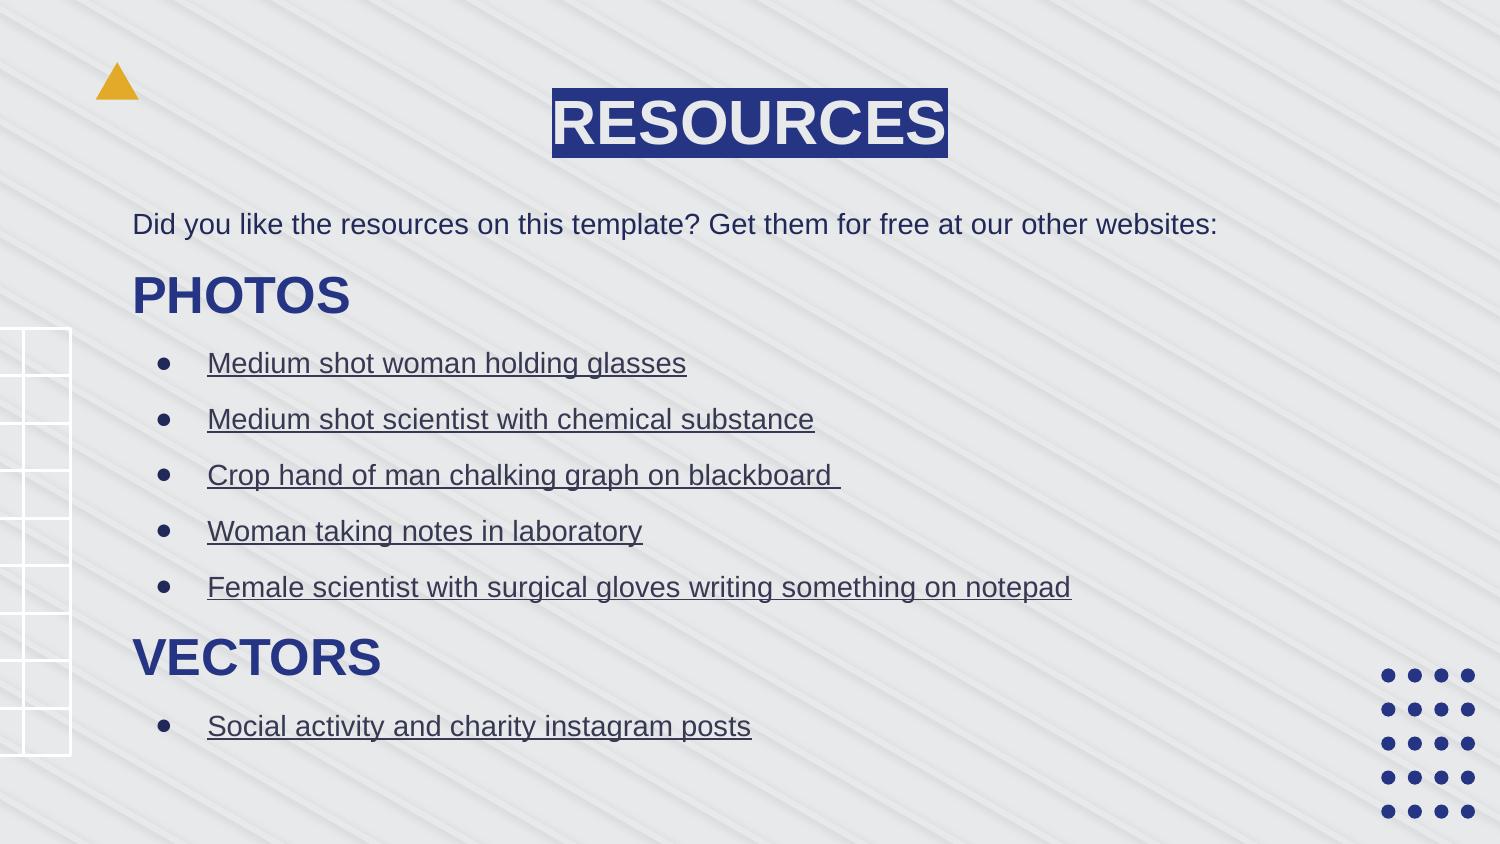

# RESOURCES
Did you like the resources on this template? Get them for free at our other websites:
PHOTOS
Medium shot woman holding glasses
Medium shot scientist with chemical substance
Crop hand of man chalking graph on blackboard
Woman taking notes in laboratory
Female scientist with surgical gloves writing something on notepad
VECTORS
Social activity and charity instagram posts